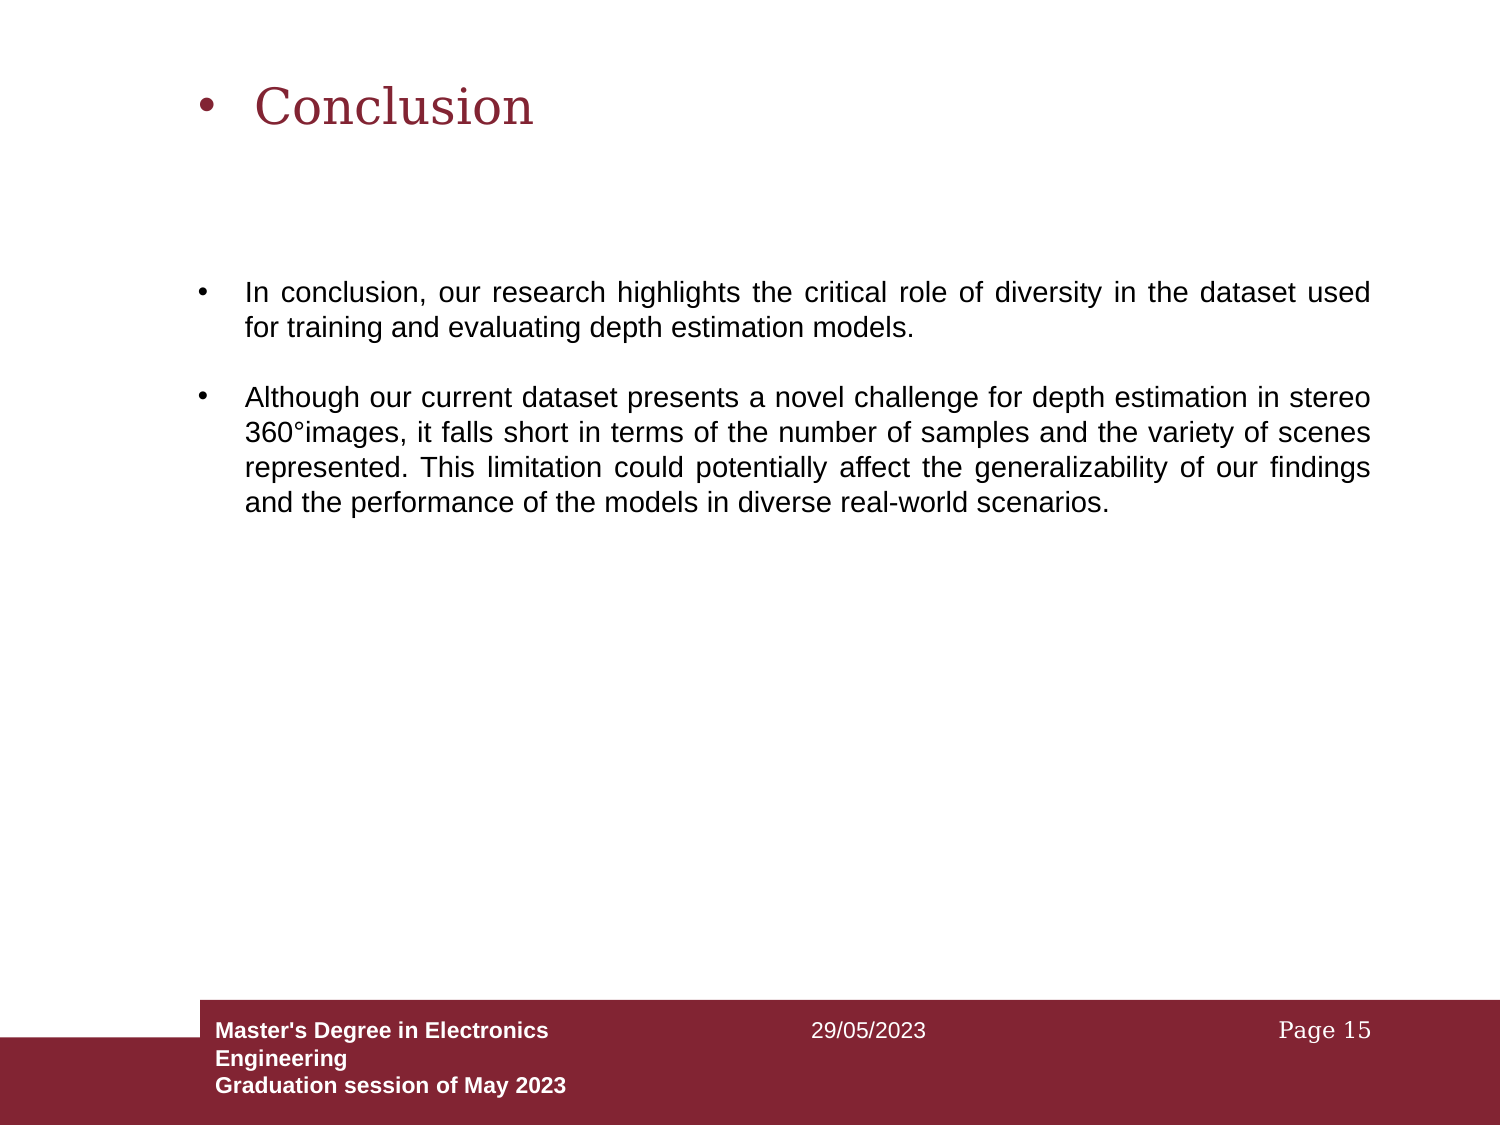

# Conclusion
In conclusion, our research highlights the critical role of diversity in the dataset used for training and evaluating depth estimation models.

Although our current dataset presents a novel challenge for depth estimation in stereo 360°images, it falls short in terms of the number of samples and the variety of scenes represented. This limitation could potentially affect the generalizability of our findings and the performance of the models in diverse real-world scenarios.

Master's Degree in Electronics Engineering
Graduation session of May 2023
29/05/2023
Page 15